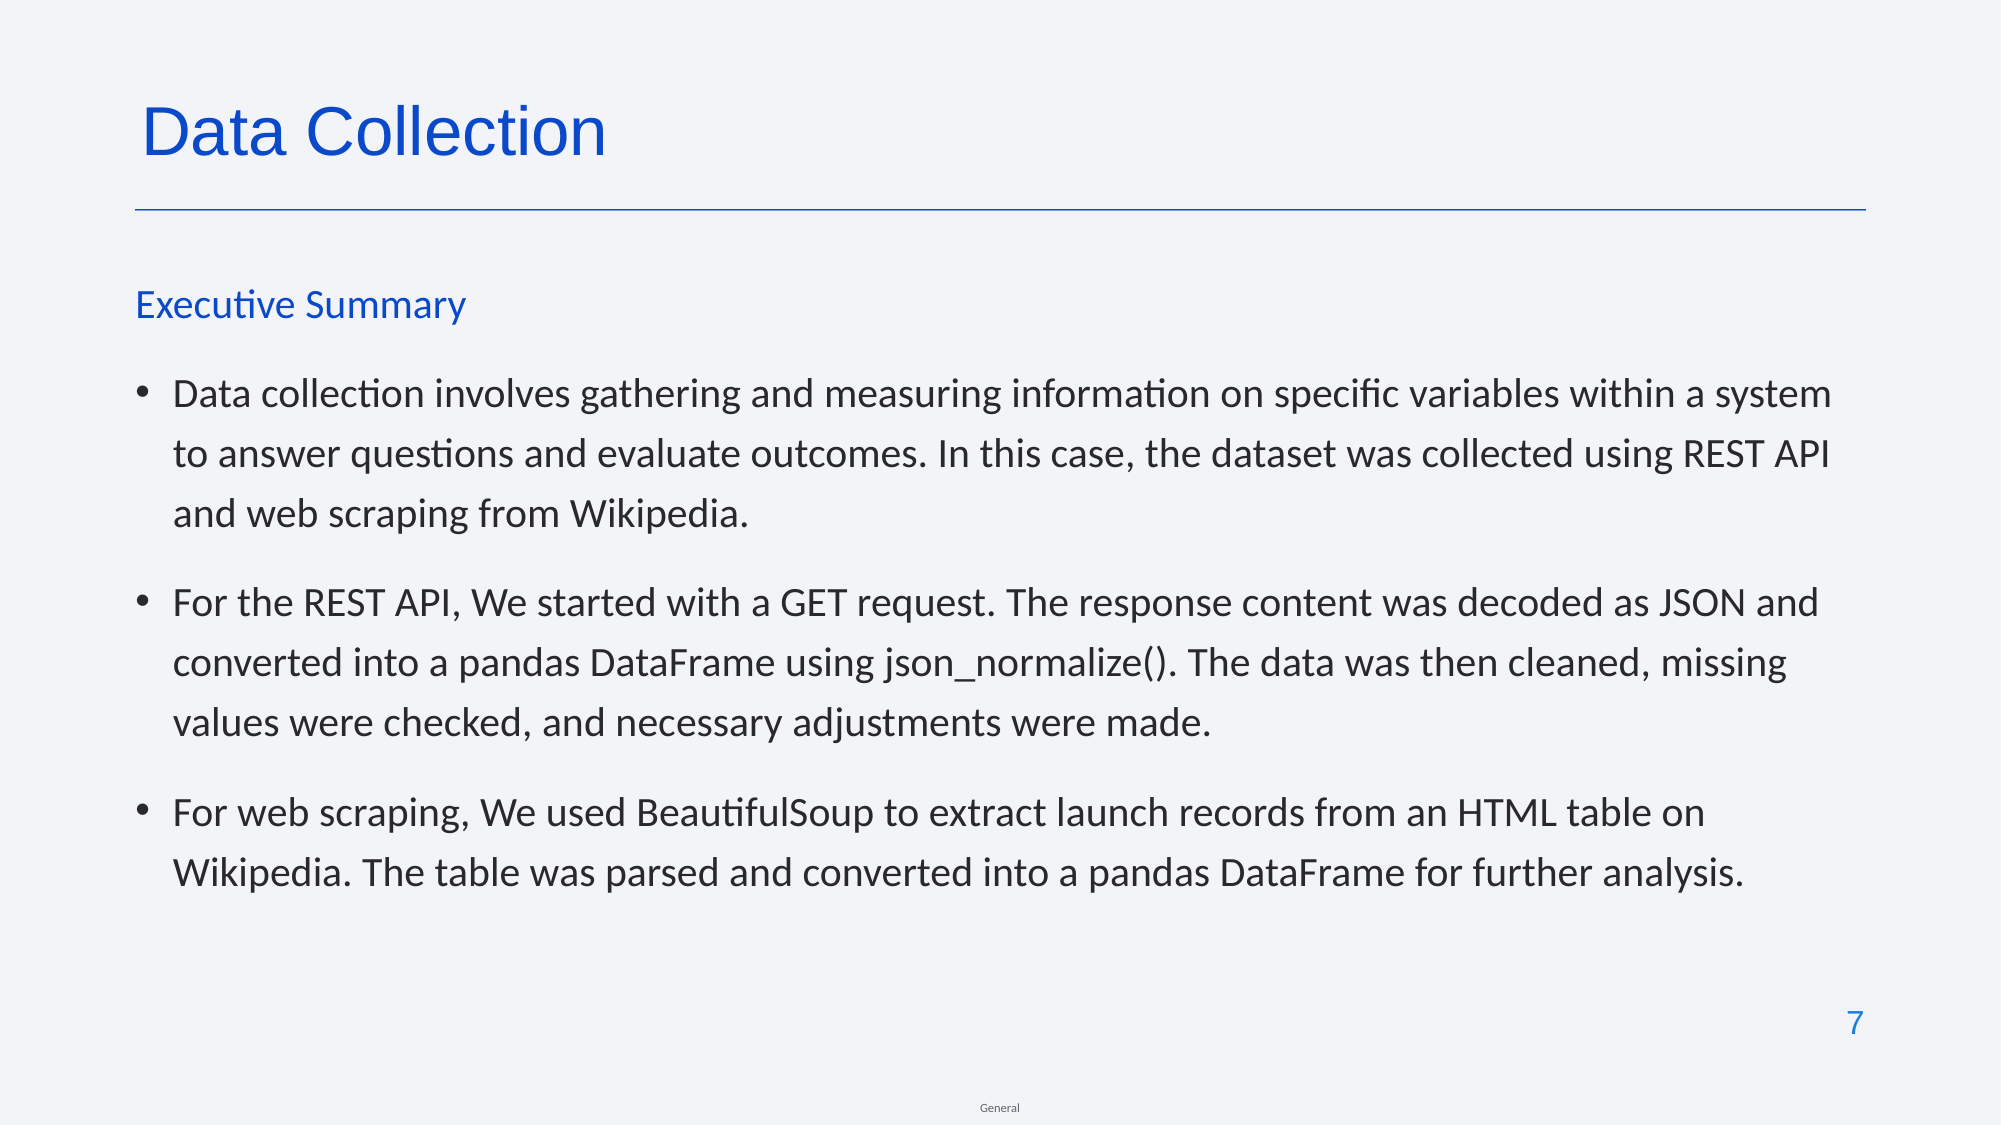

Data Collection

Executive Summary
Data collection involves gathering and measuring information on specific variables within a system to answer questions and evaluate outcomes. In this case, the dataset was collected using REST API and web scraping from Wikipedia.
For the REST API, We started with a GET request. The response content was decoded as JSON and converted into a pandas DataFrame using json_normalize(). The data was then cleaned, missing values were checked, and necessary adjustments were made.
For web scraping, We used BeautifulSoup to extract launch records from an HTML table on Wikipedia. The table was parsed and converted into a pandas DataFrame for further analysis.

7